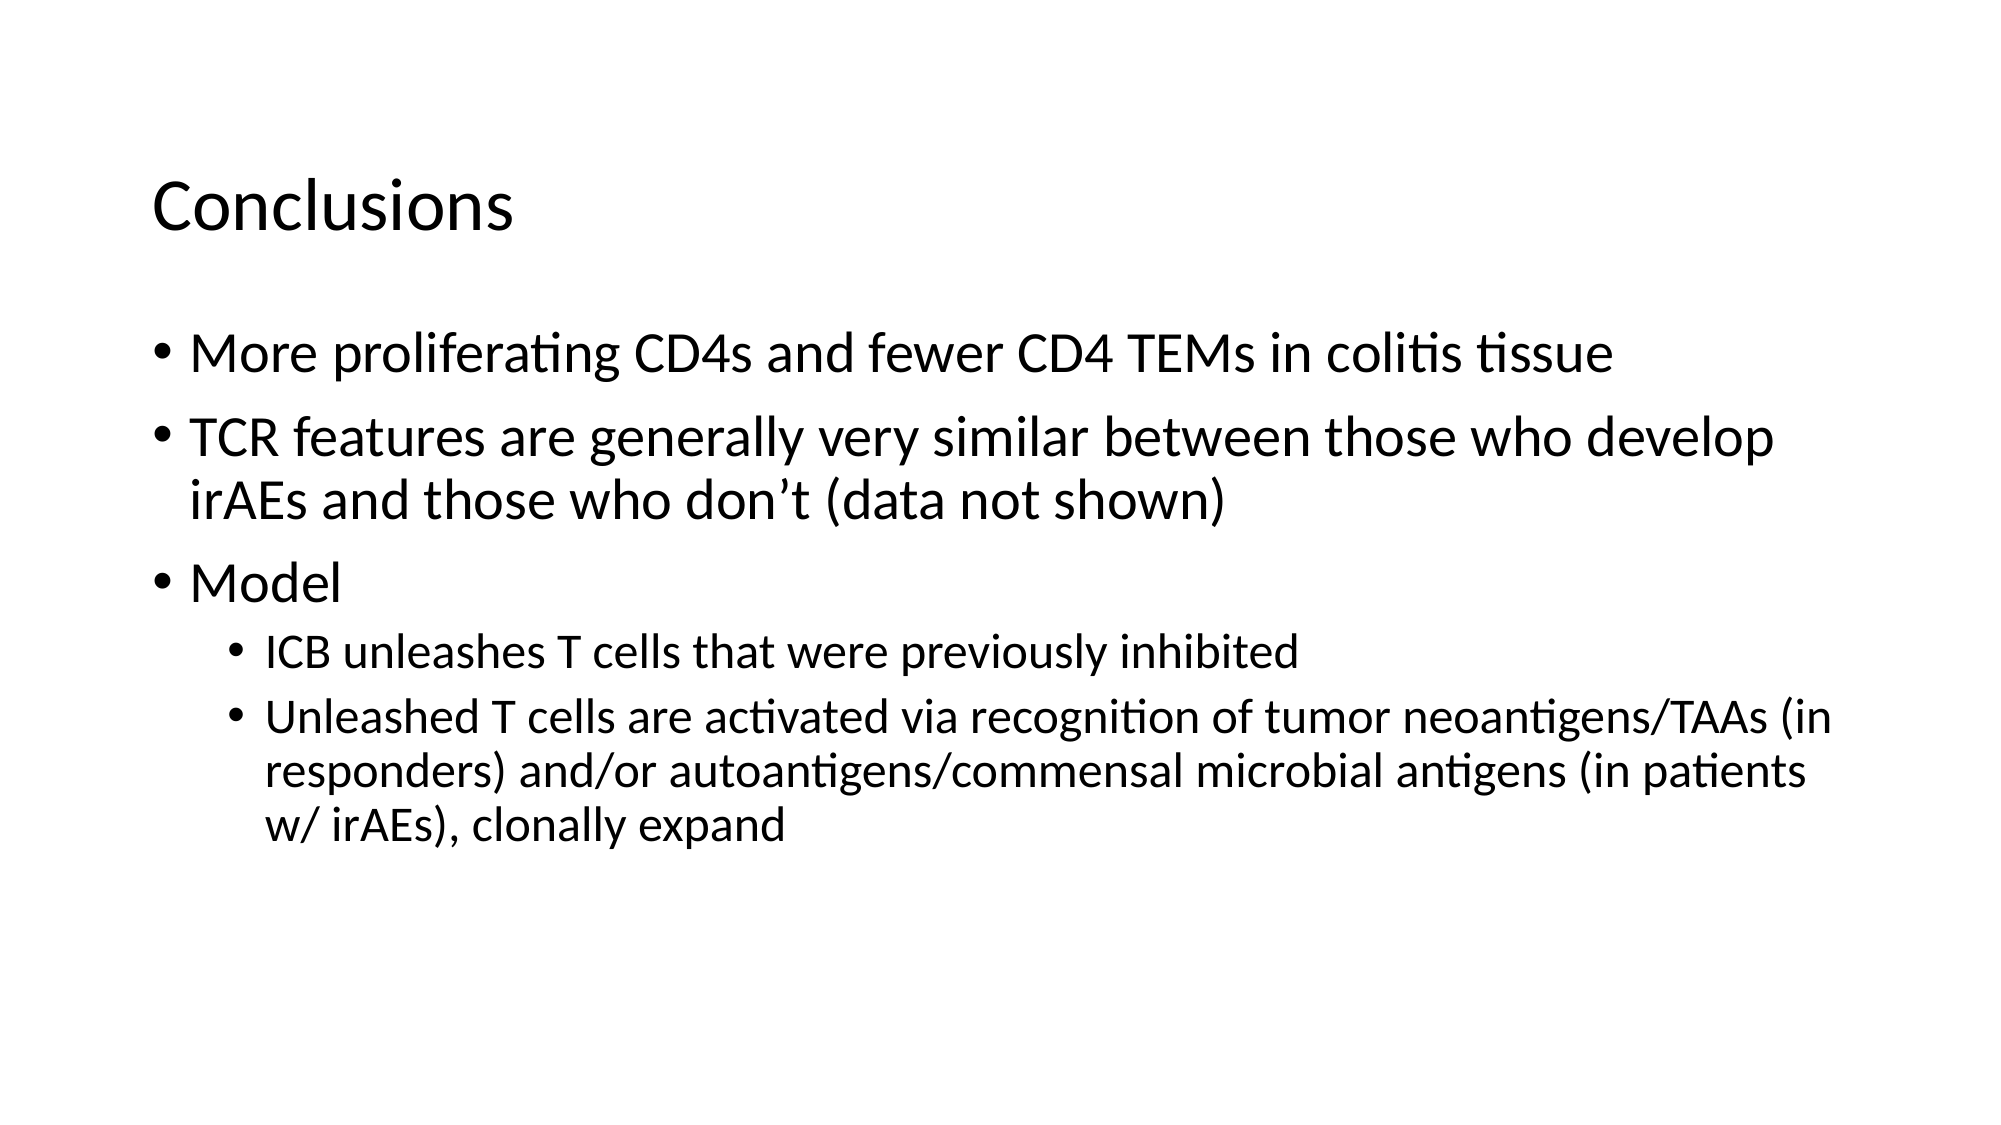

# Conclusions
More proliferating CD4s and fewer CD4 TEMs in colitis tissue
TCR features are generally very similar between those who develop irAEs and those who don’t (data not shown)
Model
ICB unleashes T cells that were previously inhibited
Unleashed T cells are activated via recognition of tumor neoantigens/TAAs (in responders) and/or autoantigens/commensal microbial antigens (in patients w/ irAEs), clonally expand